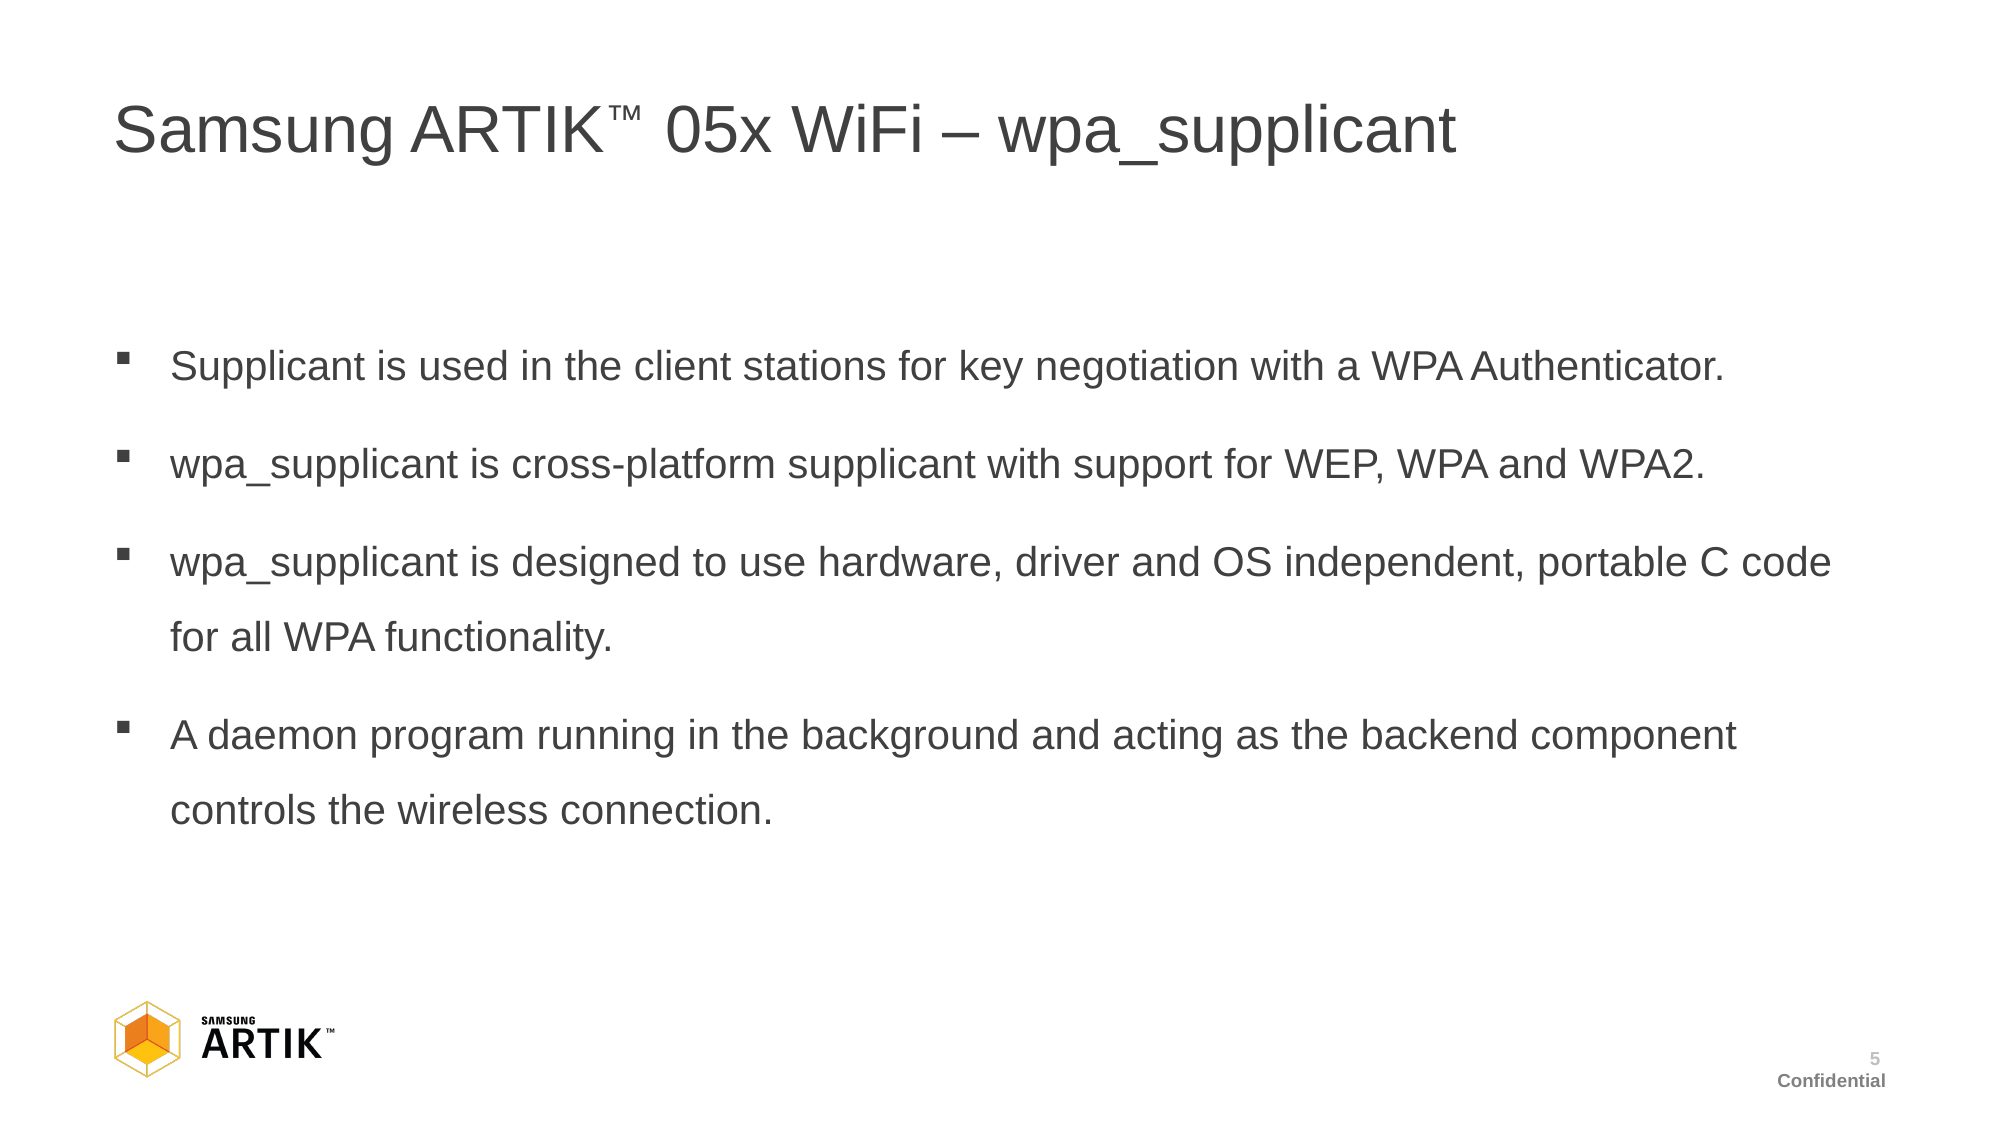

# Samsung ARTIK™  05x WiFi – wpa_supplicant
Supplicant is used in the client stations for key negotiation with a WPA Authenticator.
wpa_supplicant is cross-platform supplicant with support for WEP, WPA and WPA2.
wpa_supplicant is designed to use hardware, driver and OS independent, portable C code for all WPA functionality.
A daemon program running in the background and acting as the backend component controls the wireless connection.